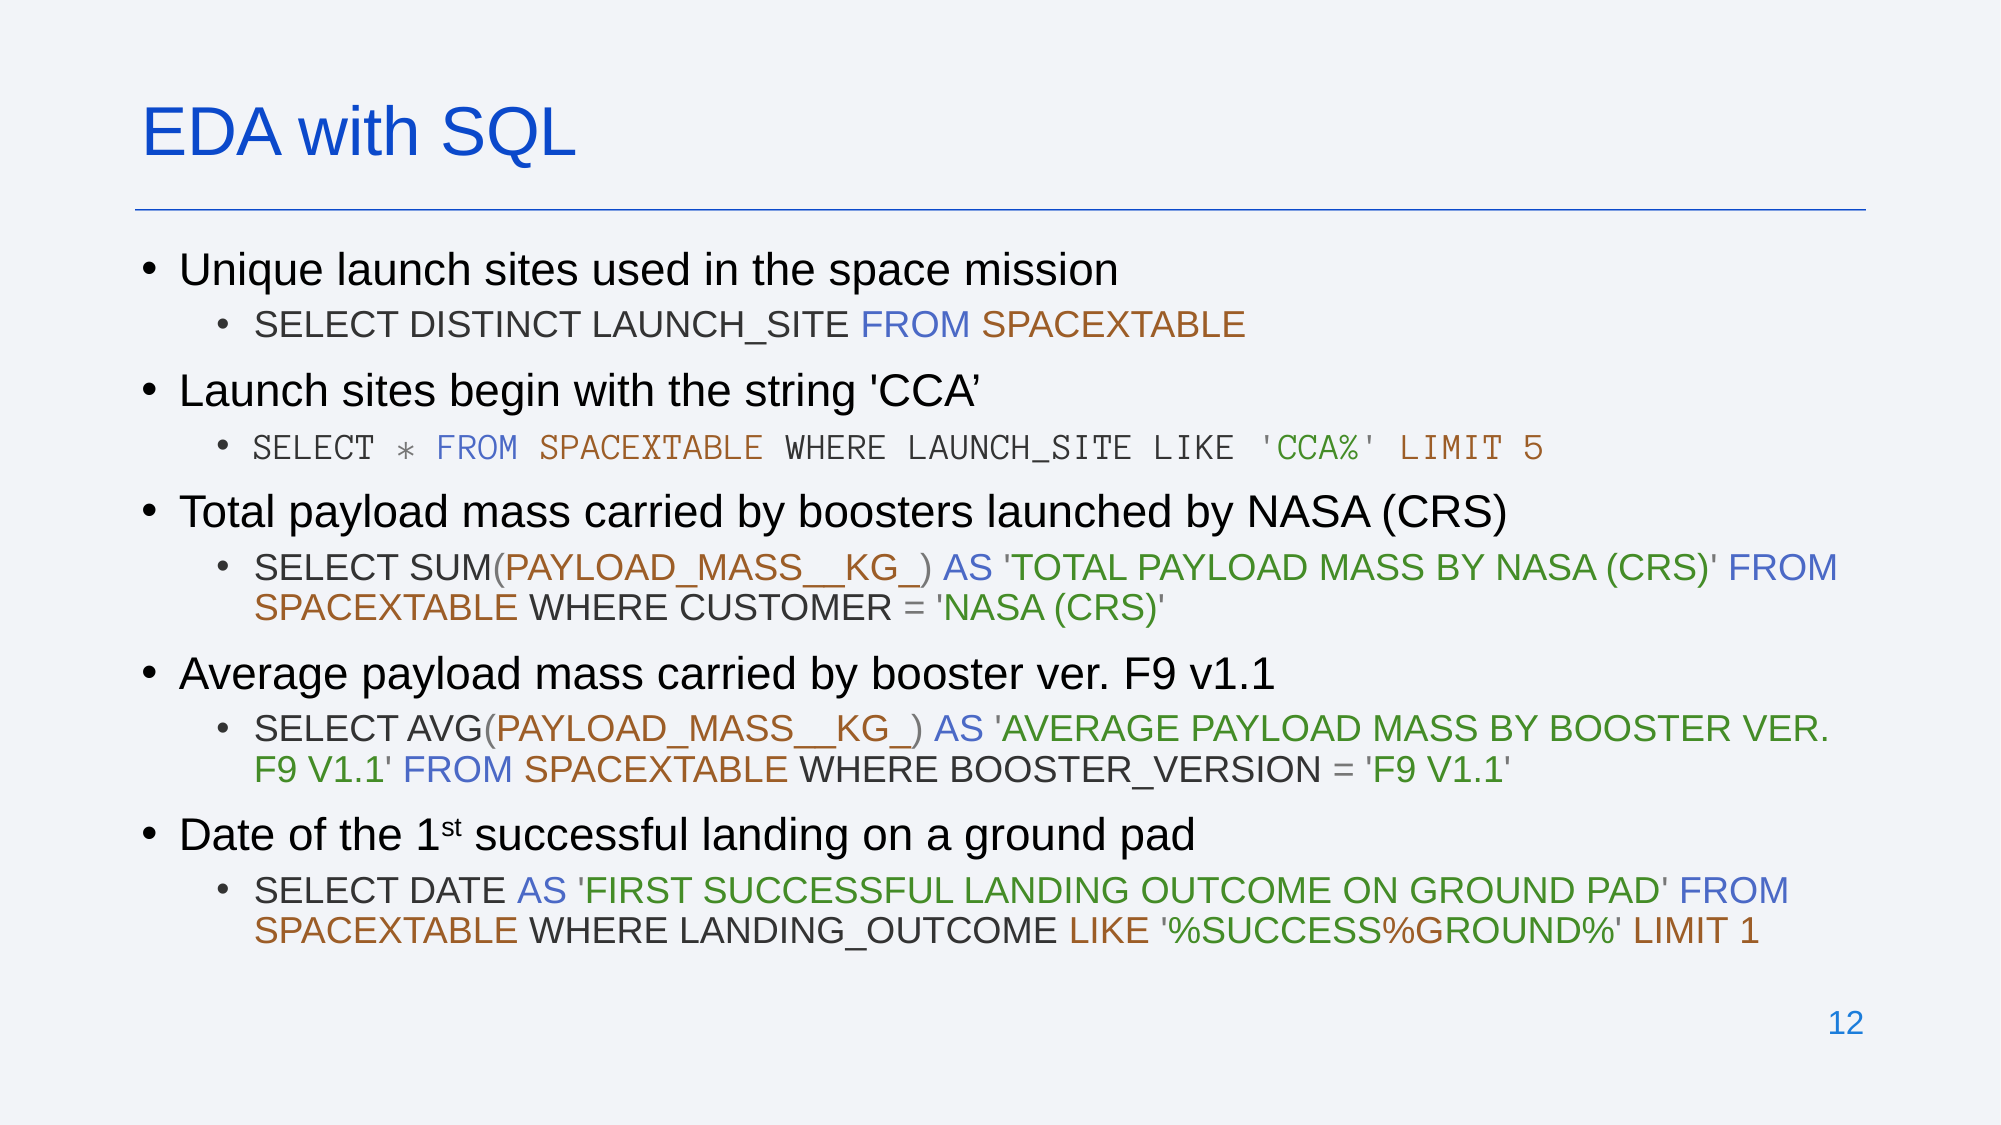

EDA with SQL
Unique launch sites used in the space mission
SELECT DISTINCT LAUNCH_SITE FROM SPACEXTABLE
Launch sites begin with the string 'CCA’
SELECT * FROM SPACEXTABLE WHERE LAUNCH_SITE LIKE 'CCA%' LIMIT 5
Total payload mass carried by boosters launched by NASA (CRS)
SELECT SUM(PAYLOAD_MASS__KG_) AS 'TOTAL PAYLOAD MASS BY NASA (CRS)' FROM SPACEXTABLE WHERE CUSTOMER = 'NASA (CRS)'
Average payload mass carried by booster ver. F9 v1.1
SELECT AVG(PAYLOAD_MASS__KG_) AS 'AVERAGE PAYLOAD MASS BY BOOSTER VER. F9 V1.1' FROM SPACEXTABLE WHERE BOOSTER_VERSION = 'F9 V1.1'
Date of the 1st successful landing on a ground pad
SELECT DATE AS 'FIRST SUCCESSFUL LANDING OUTCOME ON GROUND PAD' FROM SPACEXTABLE WHERE LANDING_OUTCOME LIKE '%SUCCESS%GROUND%' LIMIT 1

12